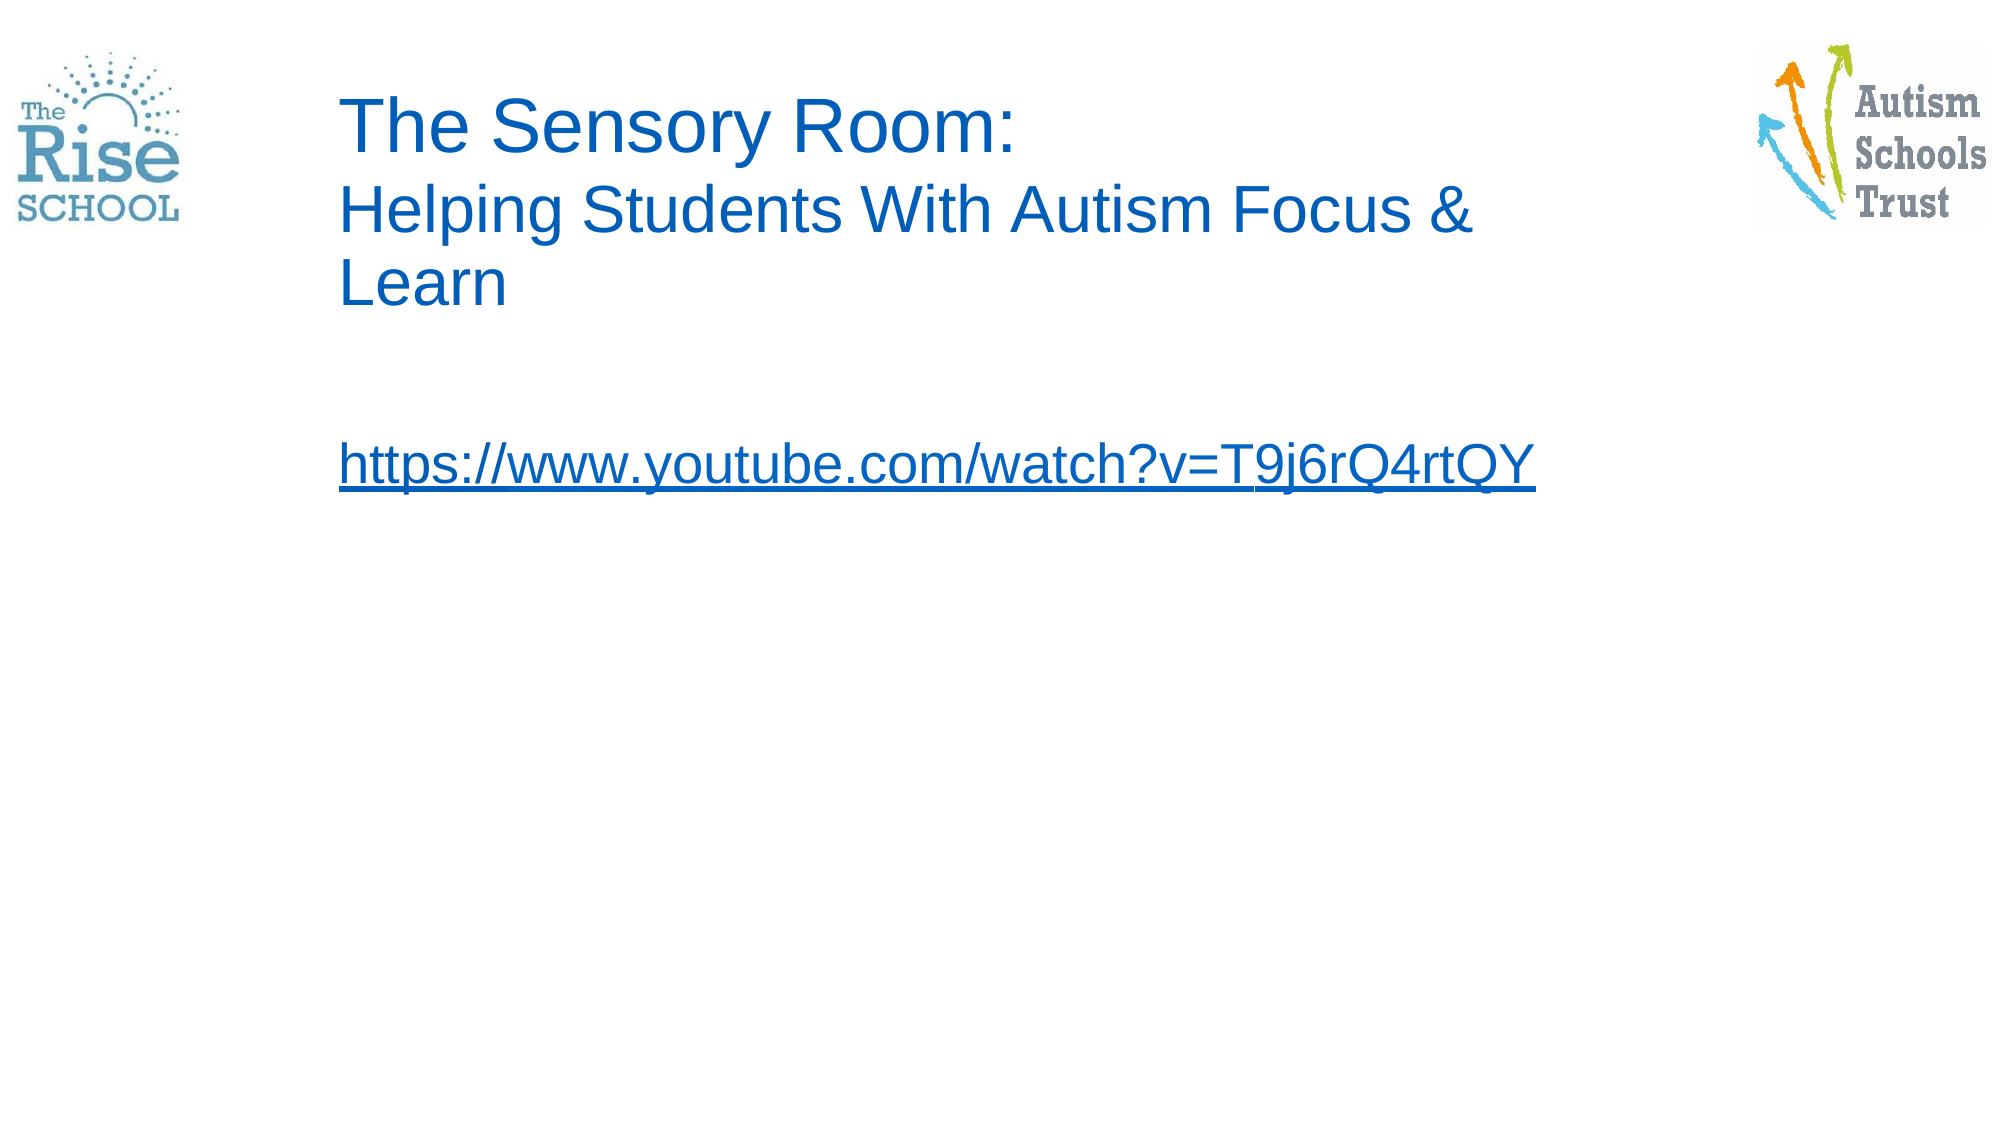

The Sensory Room:
Helping Students With Autism Focus & Learn
https://www.youtube.com/watch?v=T9j6rQ4rtQY